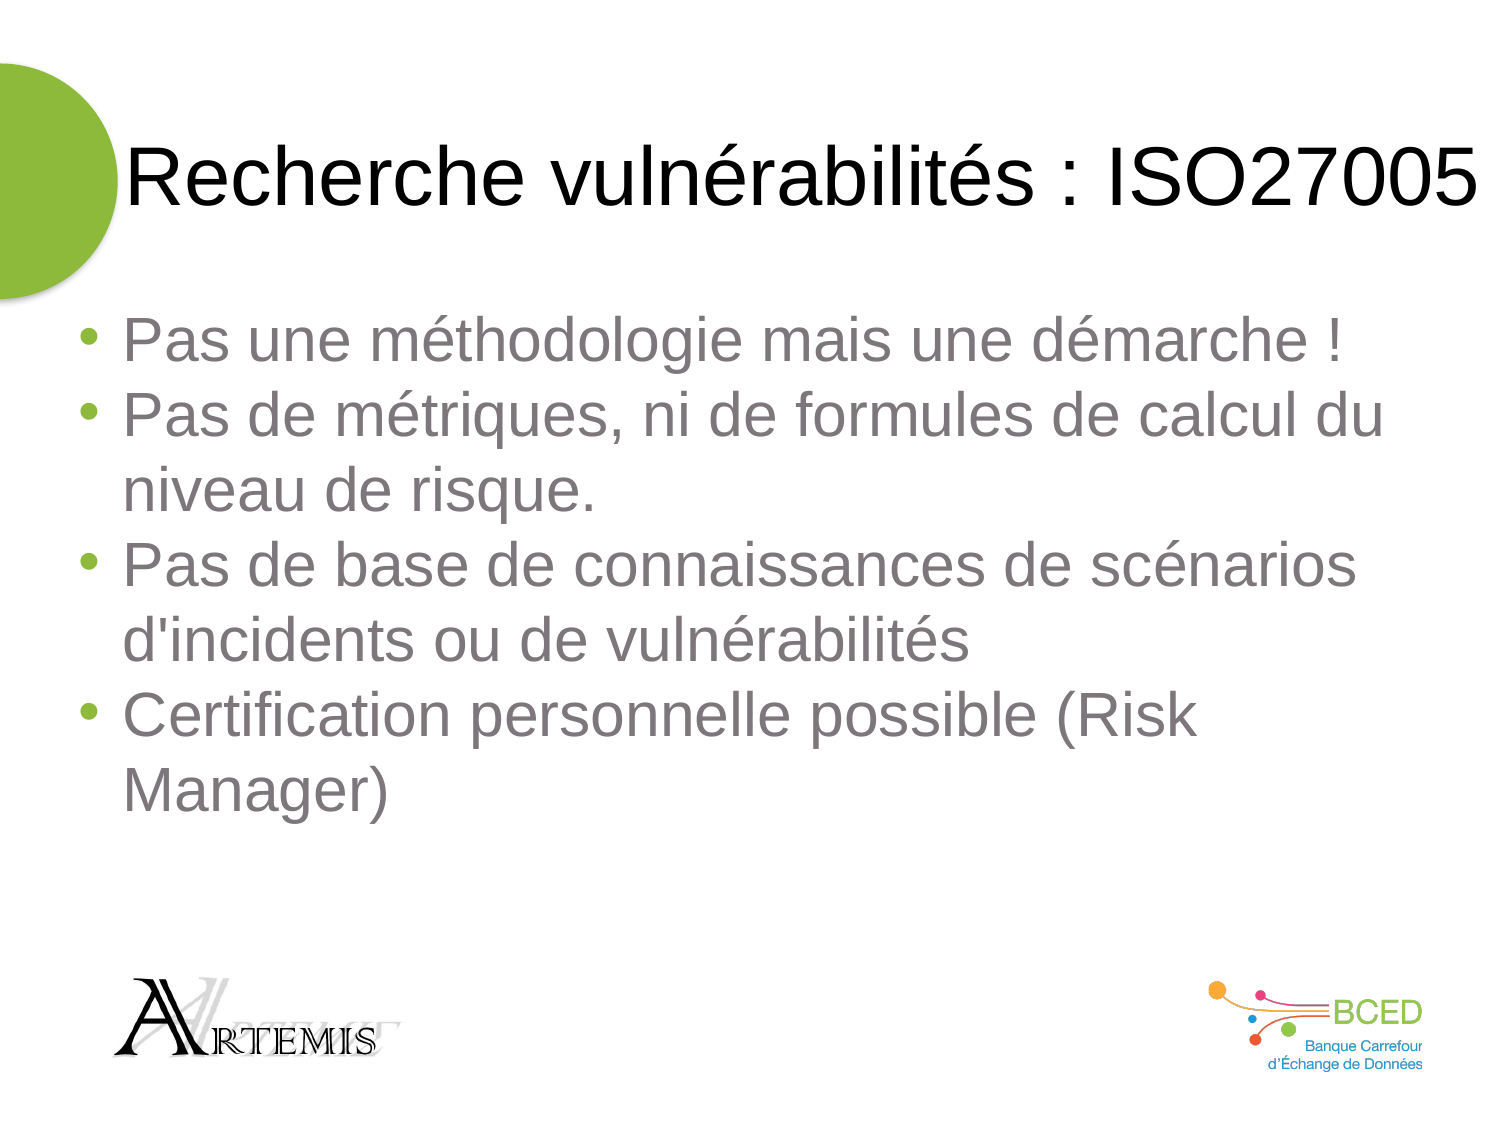

# Recherche vulnérabilités : ISO27005
Pas une méthodologie mais une démarche !
Pas de métriques, ni de formules de calcul du niveau de risque.
Pas de base de connaissances de scénarios d'incidents ou de vulnérabilités
Certification personnelle possible (Risk Manager)